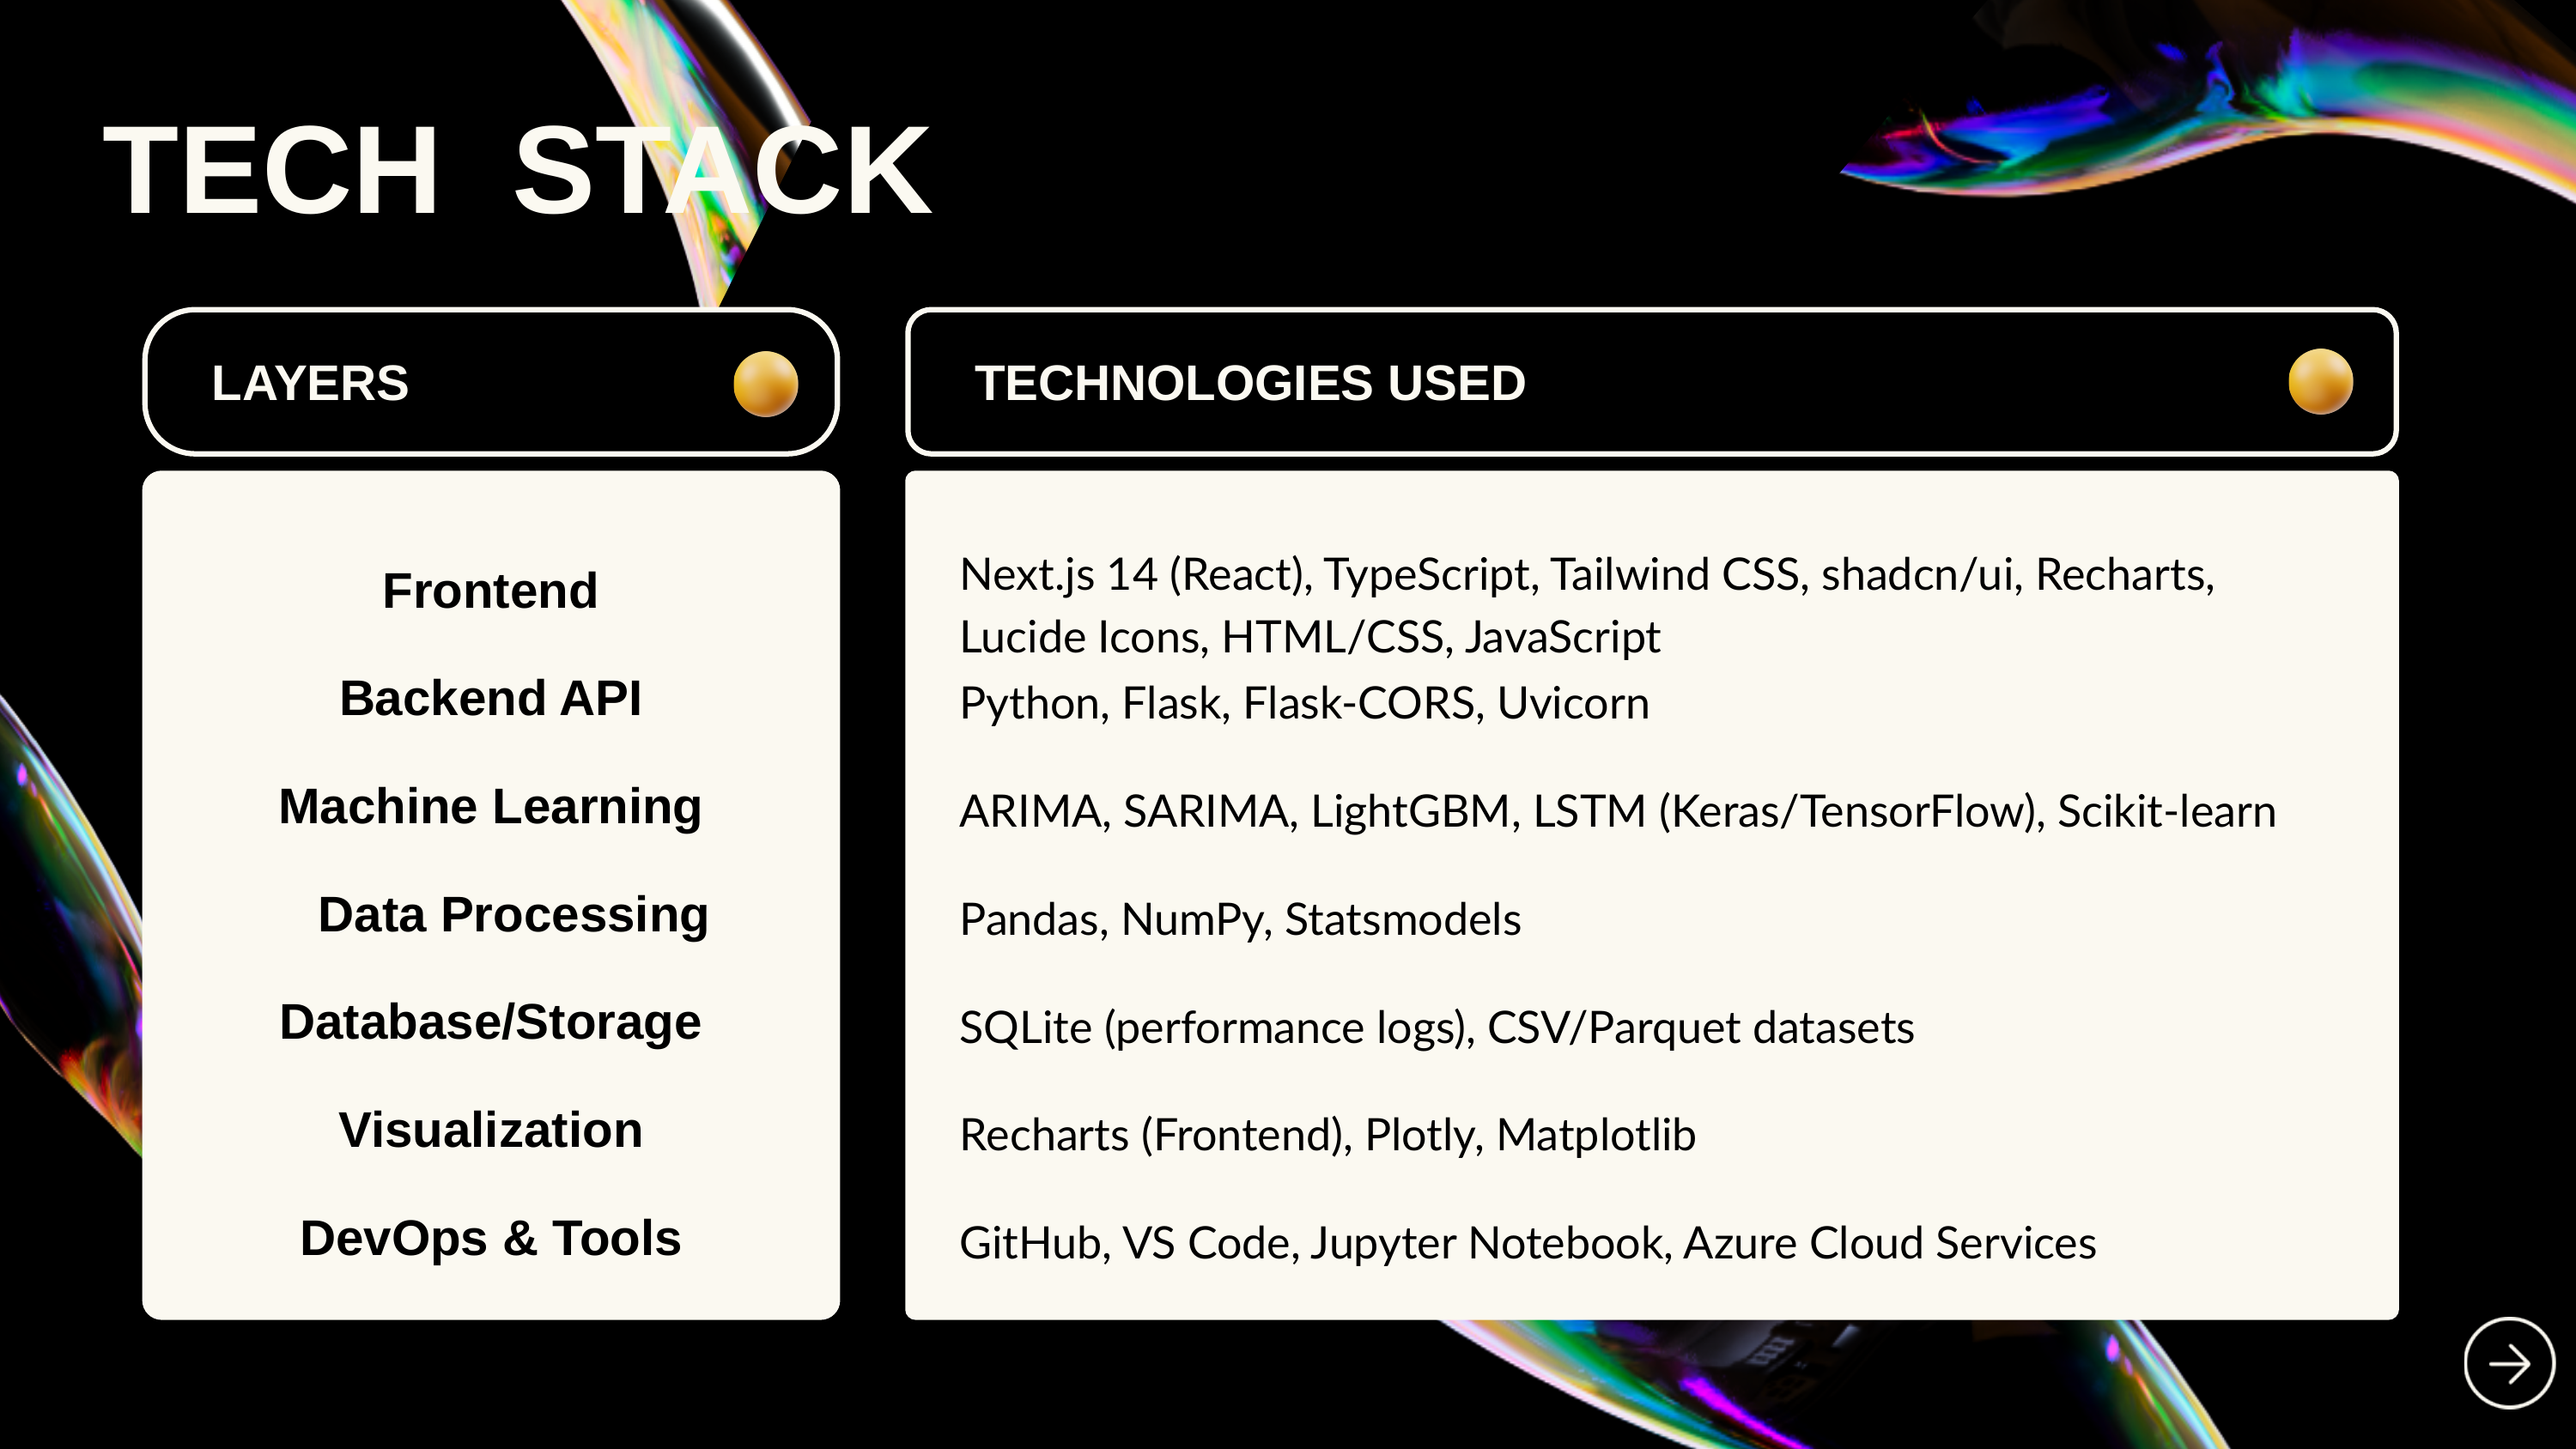

TECH  STACK

LAYERS
TECHNOLOGIES USED

Next.js 14 (React), TypeScript, Tailwind CSS, shadcn/ui, Recharts, Lucide Icons, HTML/CSS, JavaScript
Frontend
Backend API
Python, Flask, Flask-CORS, Uvicorn
Machine Learning
ARIMA, SARIMA, LightGBM, LSTM (Keras/TensorFlow), Scikit-learn
Data Processing
Pandas, NumPy, Statsmodels
Database/Storage
SQLite (performance logs), CSV/Parquet datasets
Visualization
Recharts (Frontend), Plotly, Matplotlib
DevOps & Tools
GitHub, VS Code, Jupyter Notebook, Azure Cloud Services